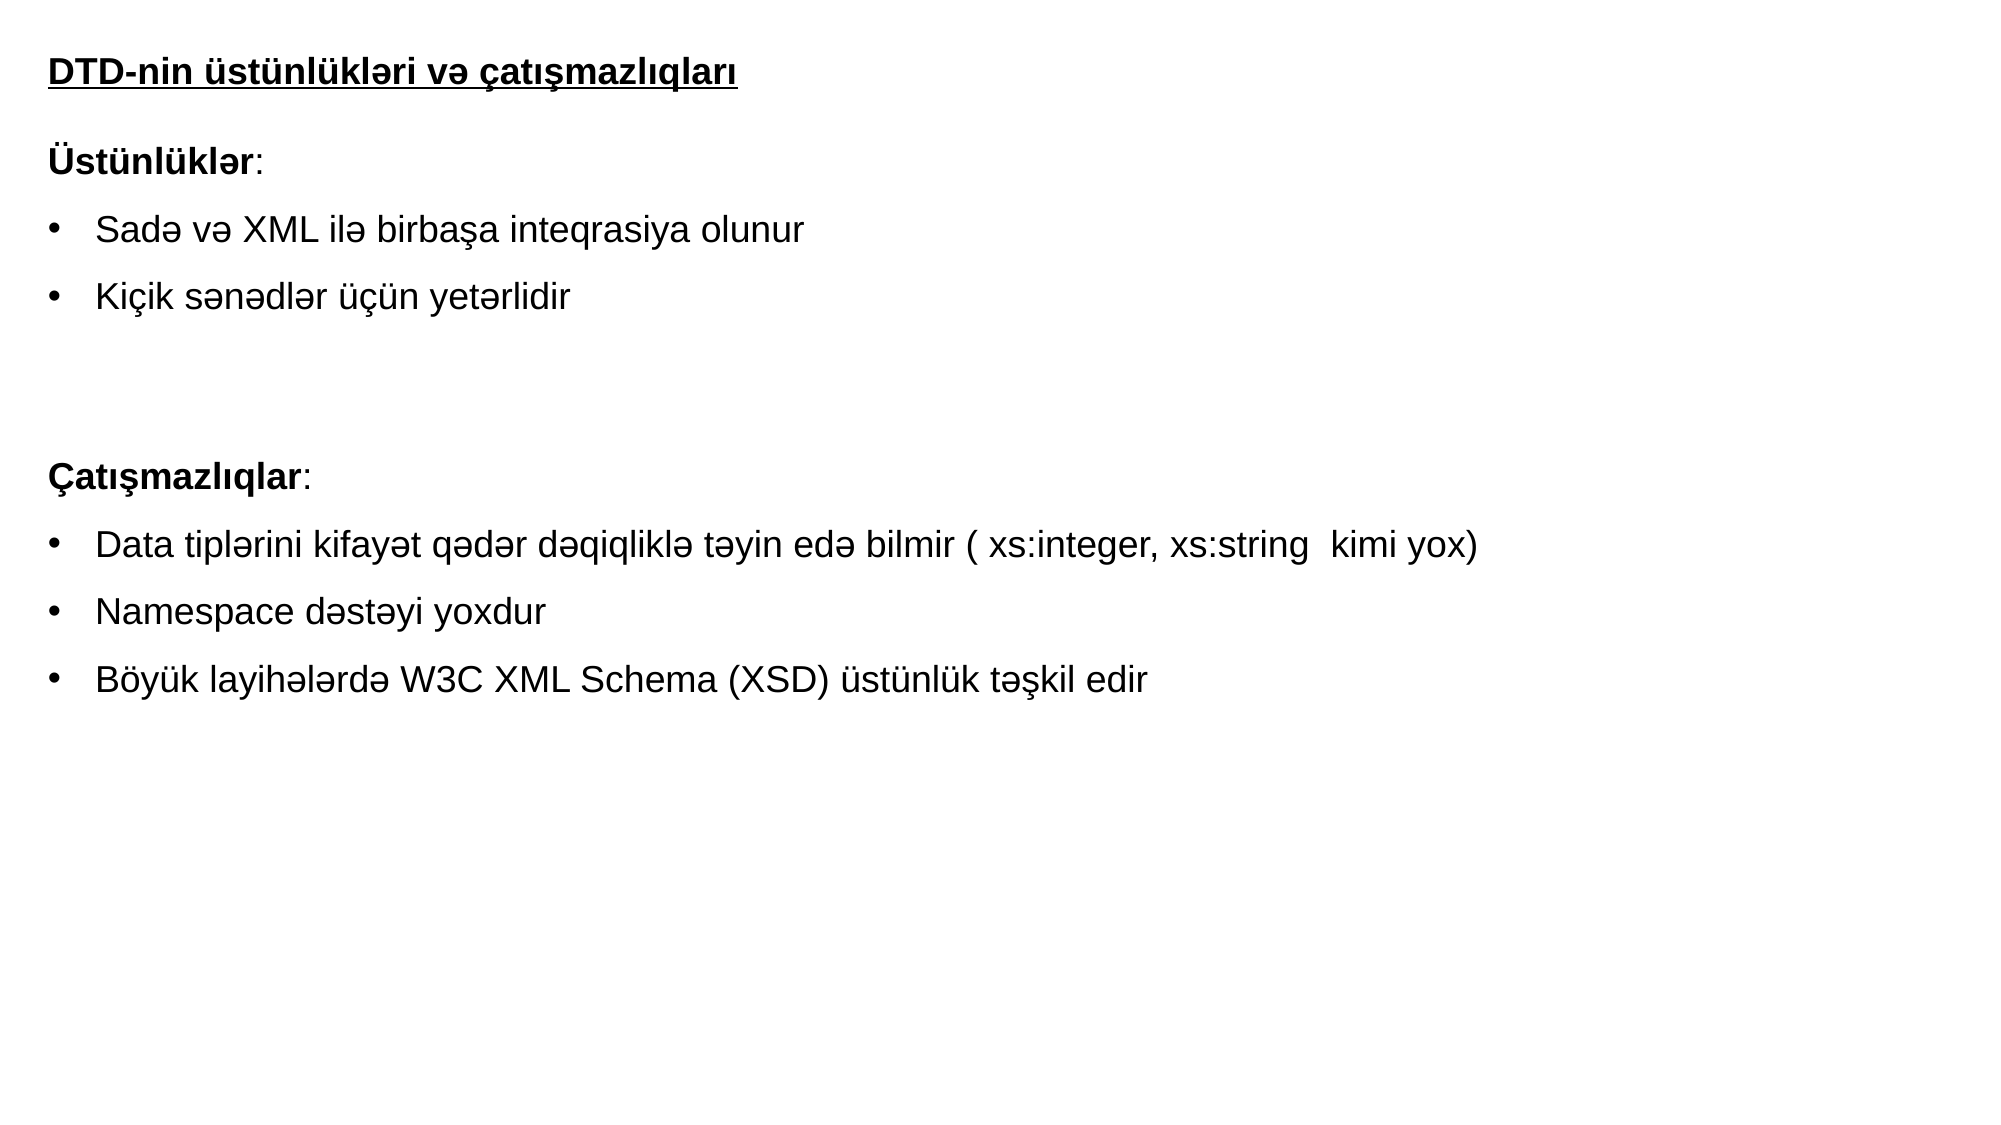

DTD-nin üstünlükləri və çatışmazlıqları

Üstünlüklər:
Sadə və XML ilə birbaşa inteqrasiya olunur
Kiçik sənədlər üçün yetərlidir

Çatışmazlıqlar:
Data tiplərini kifayət qədər dəqiqliklə təyin edə bilmir ( xs:integer, xs:string  kimi yox)
Namespace dəstəyi yoxdur
Böyük layihələrdə W3C XML Schema (XSD) üstünlük təşkil edir